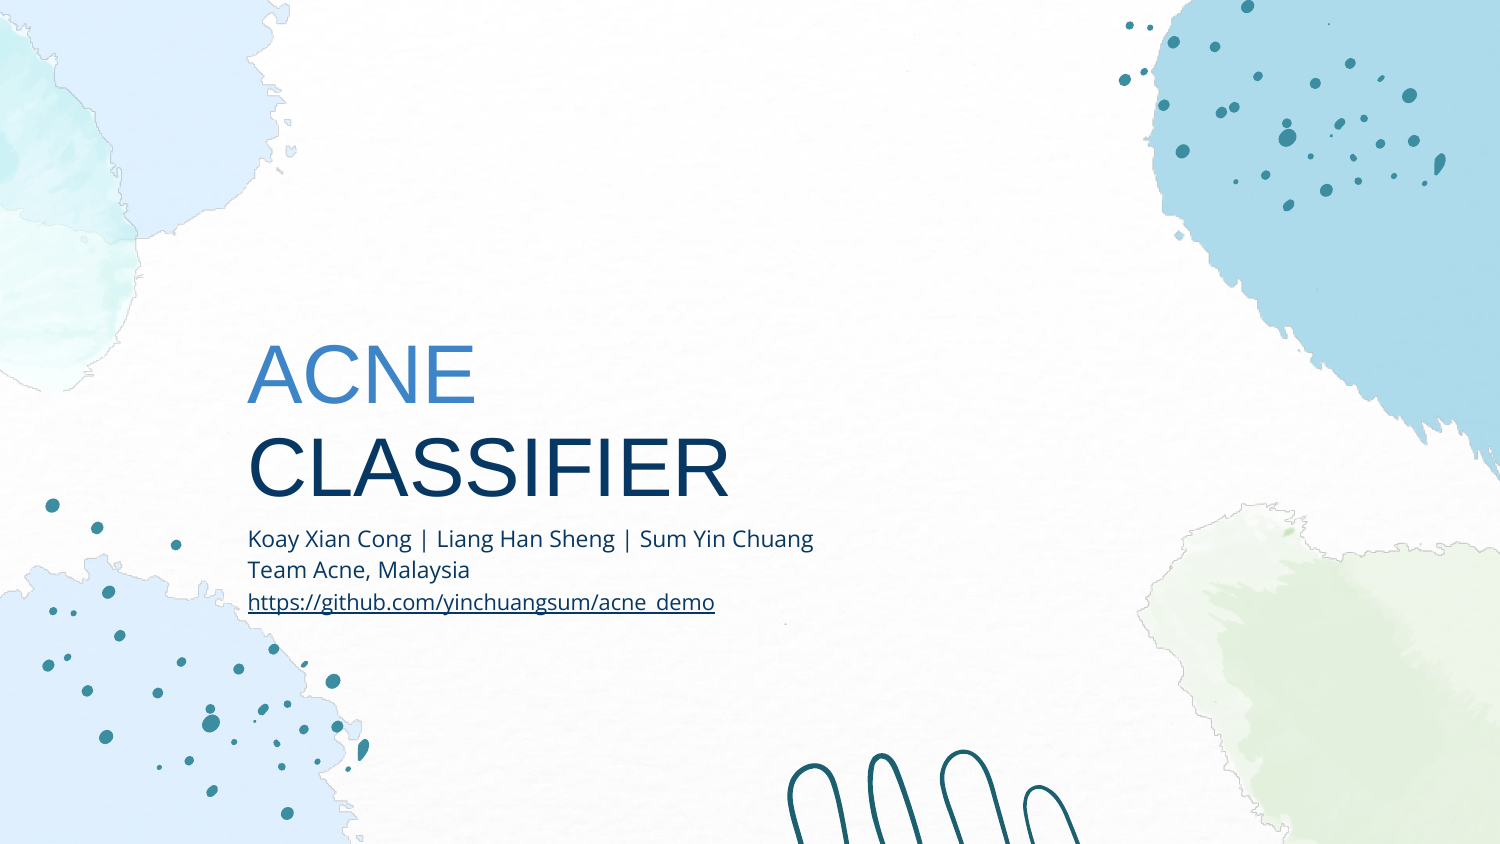

# ACNE CLASSIFIER
Koay Xian Cong | Liang Han Sheng | Sum Yin Chuang
Team Acne, Malaysia
https://github.com/yinchuangsum/acne_demo